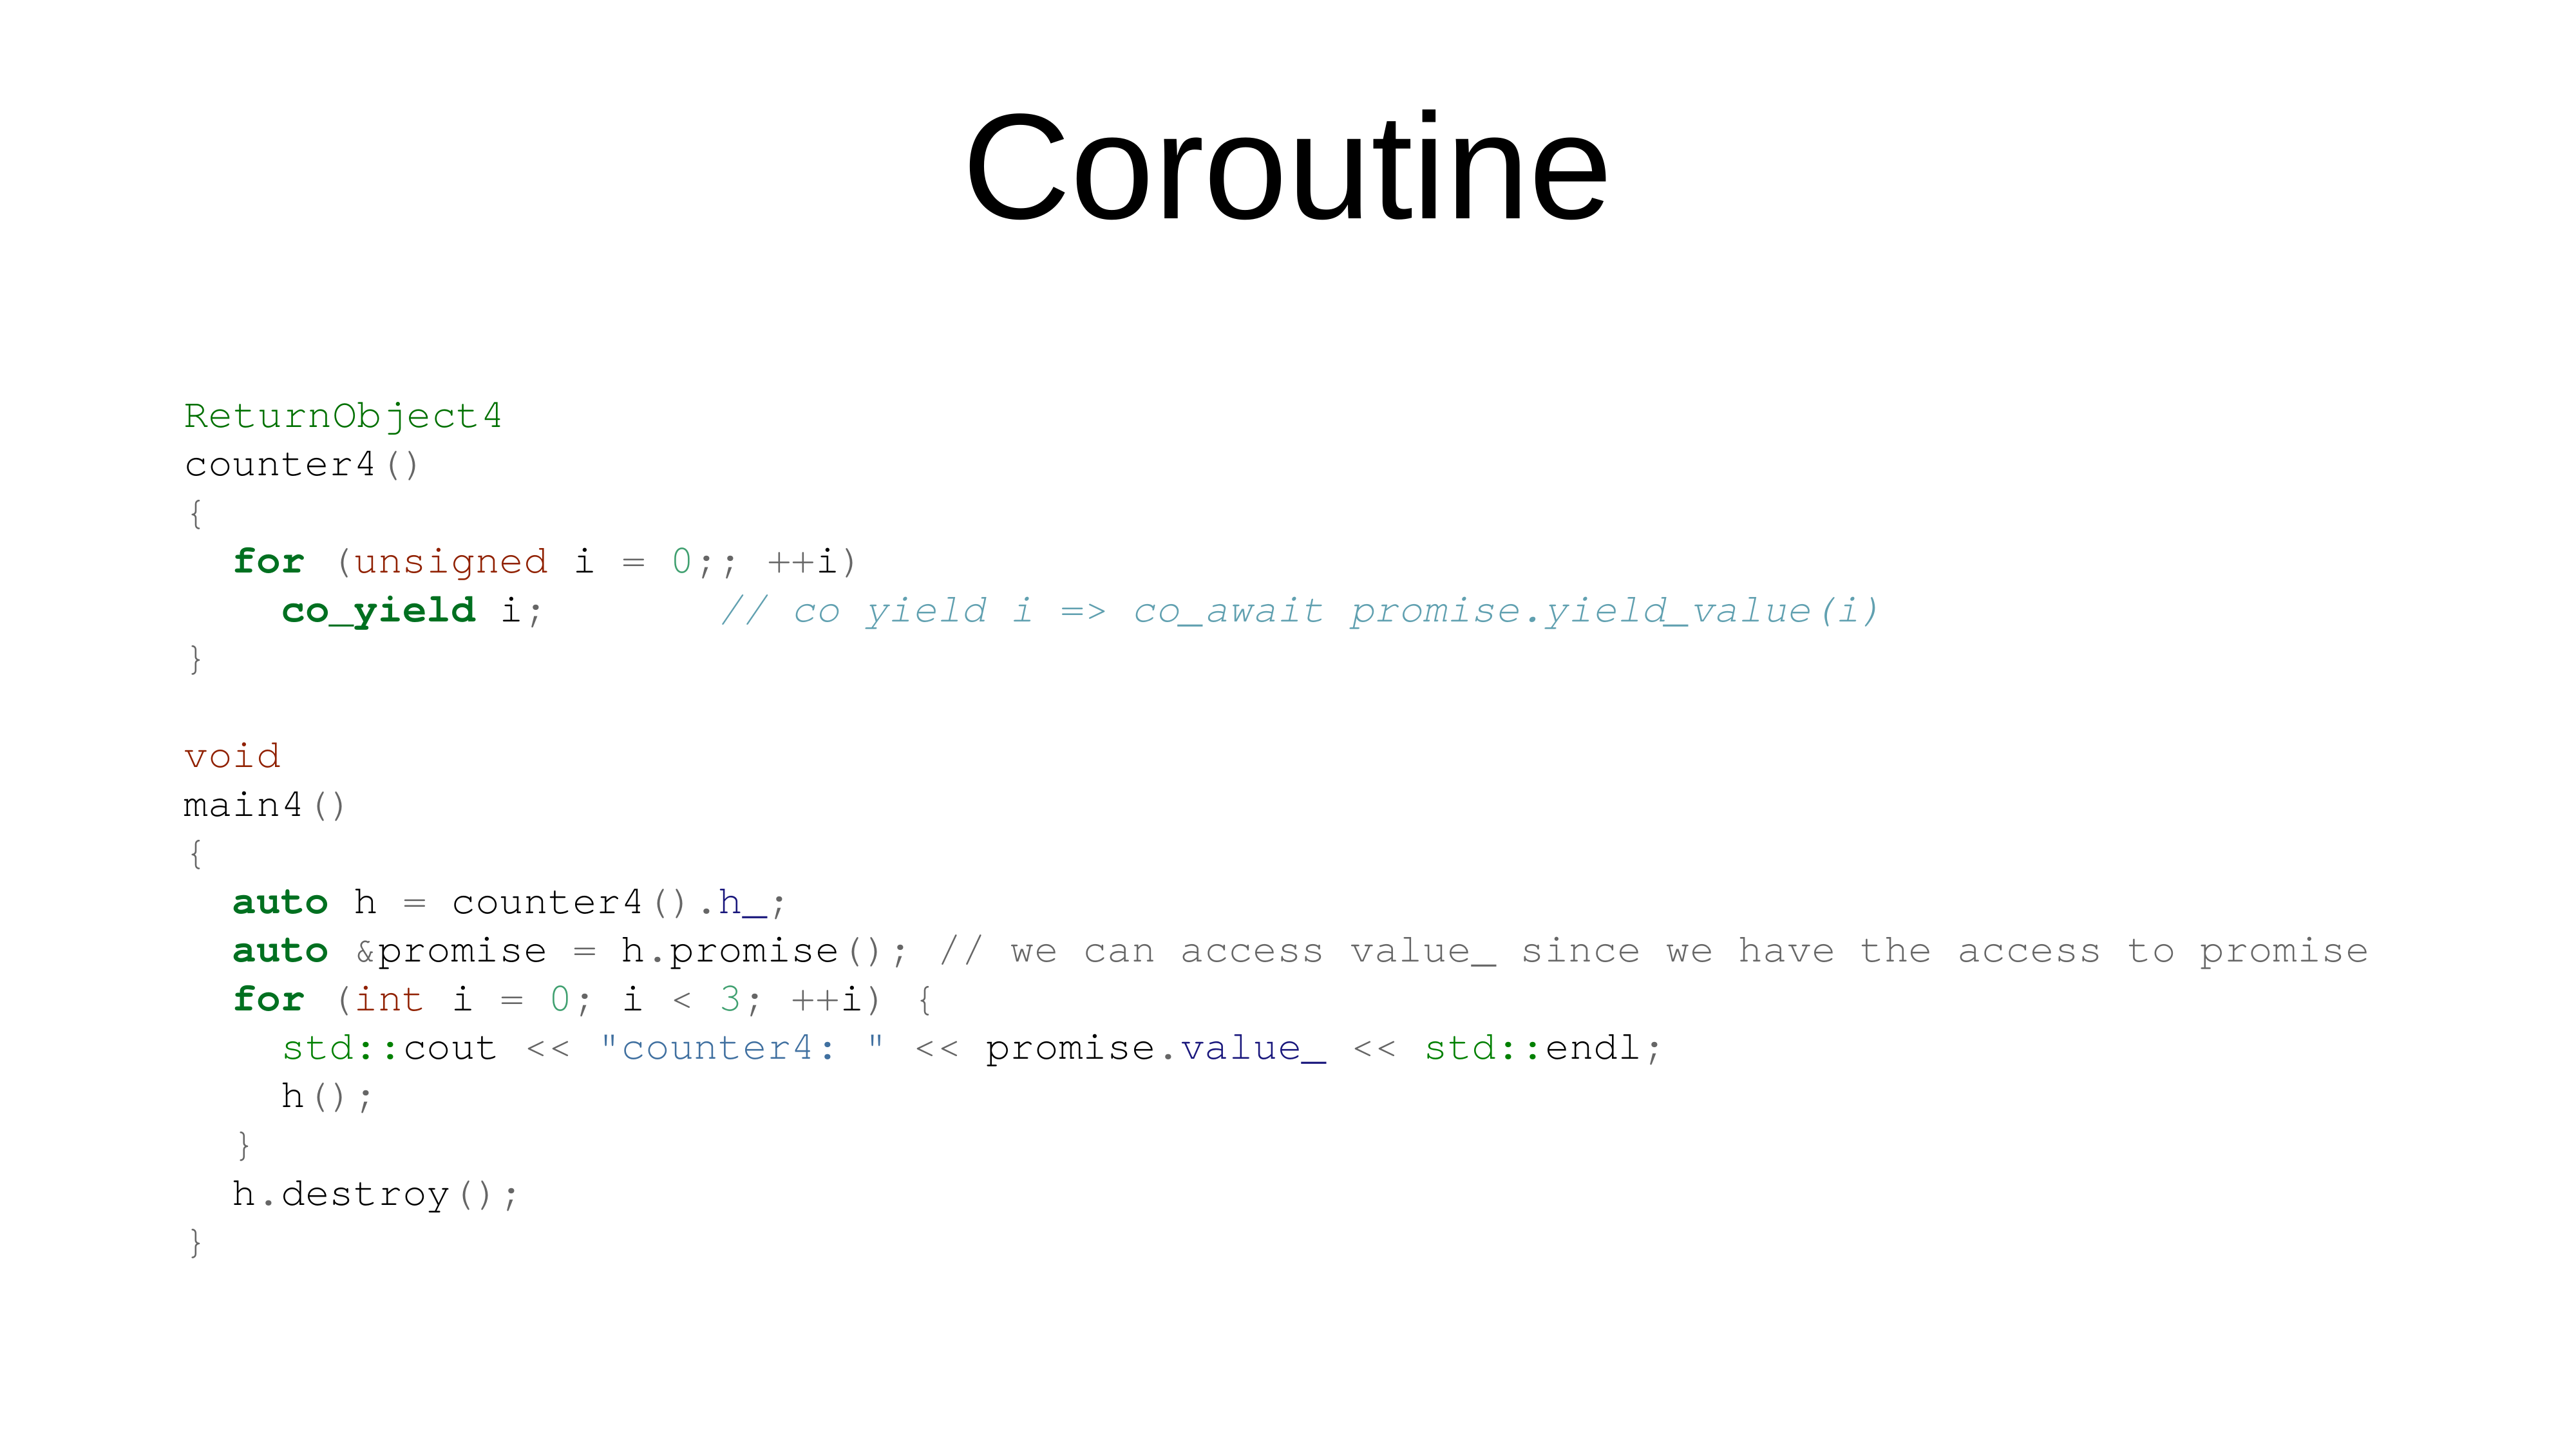

# Coroutine
ReturnObject4
counter4()
{
  for (unsigned i = 0;; ++i)
    co_yield i;       // co yield i => co_await promise.yield_value(i)
}

void
main4()
{
  auto h = counter4().h_;
  auto &promise = h.promise(); // we can access value_ since we have the access to promise
  for (int i = 0; i < 3; ++i) {
    std::cout << "counter4: " << promise.value_ << std::endl;
    h();
  }
  h.destroy();
}